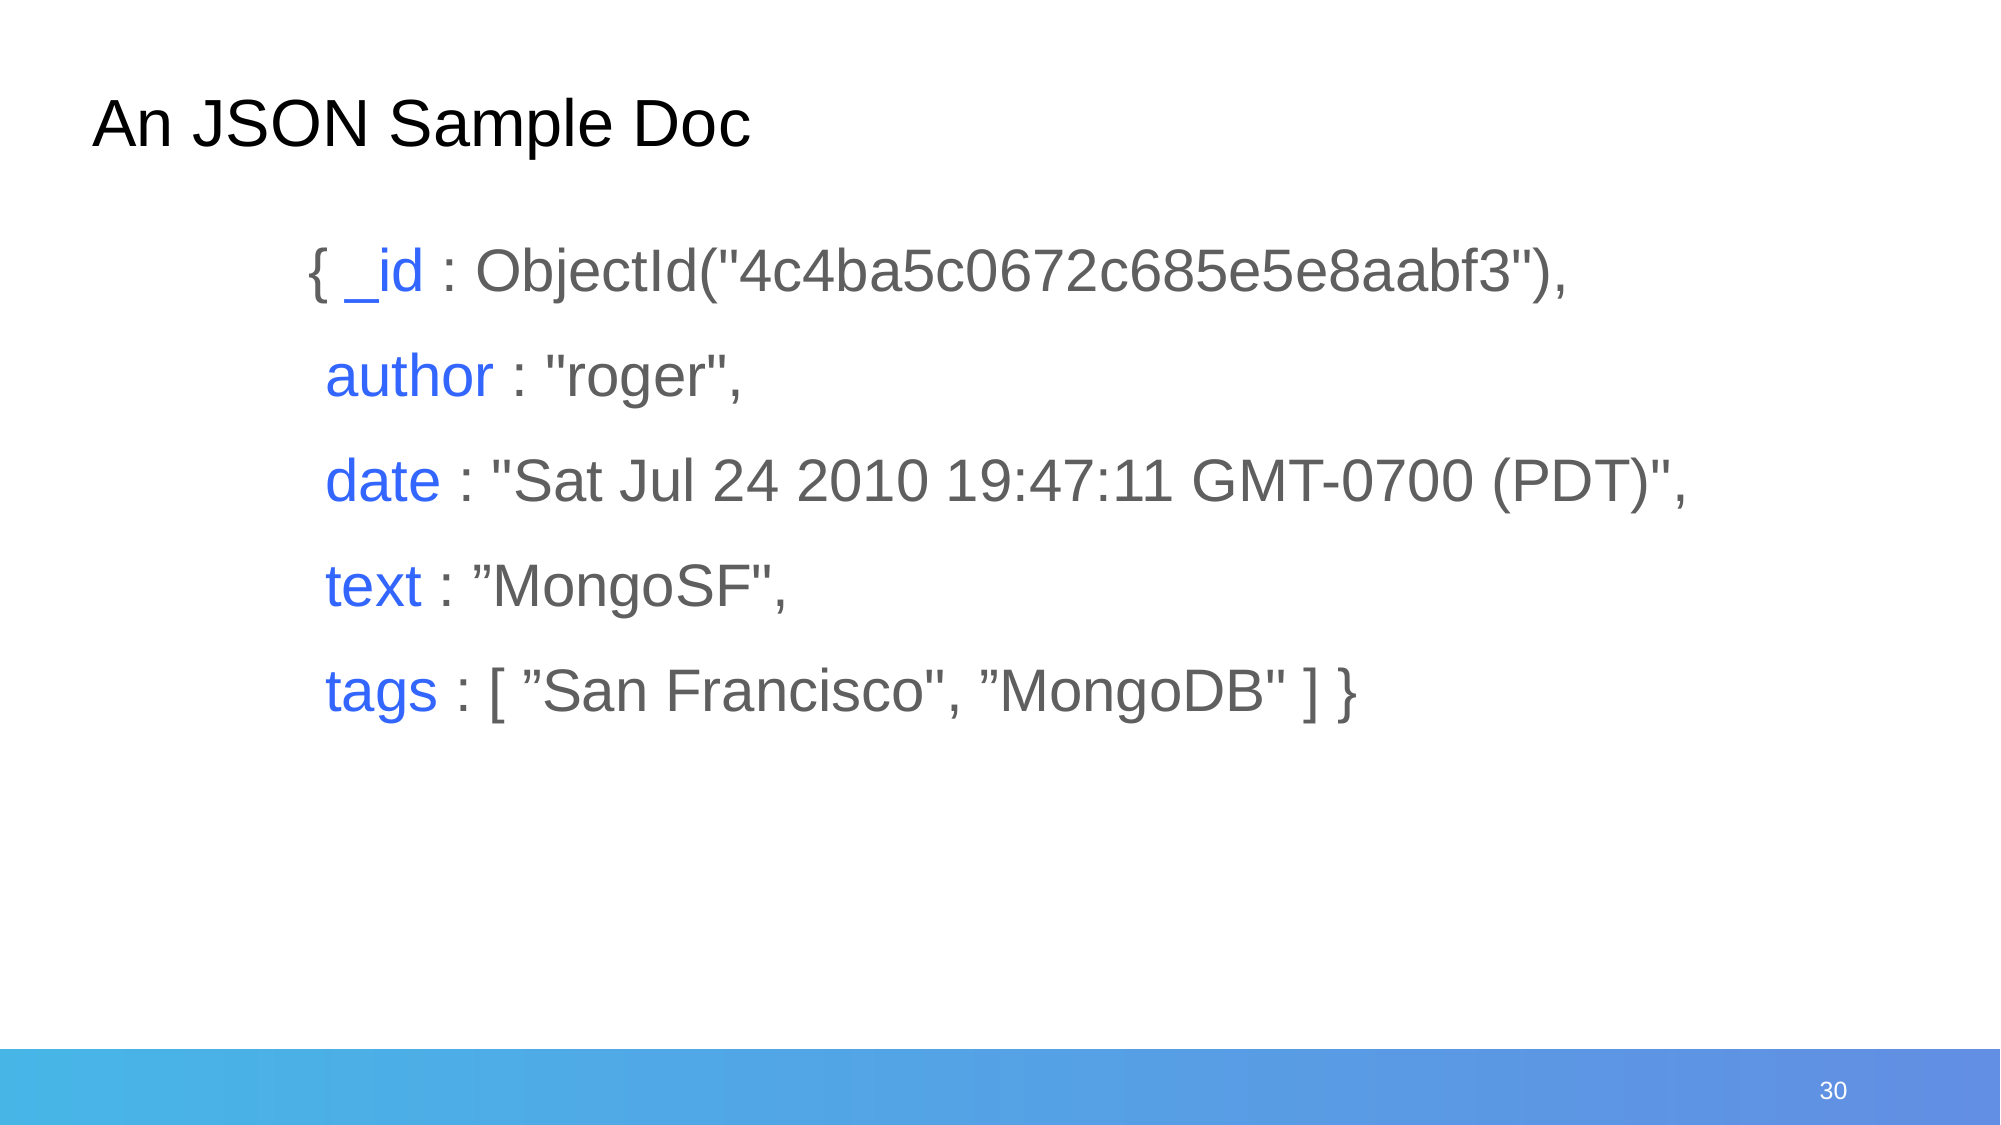

{ _id : ObjectId("4c4ba5c0672c685e5e8aabf3"),
      author : "roger",
      date : "Sat Jul 24 2010 19:47:11 GMT-0700 (PDT)",
      text : ”MongoSF",
      tags : [ ”San Francisco", ”MongoDB" ] }

An JSON Sample Doc
30